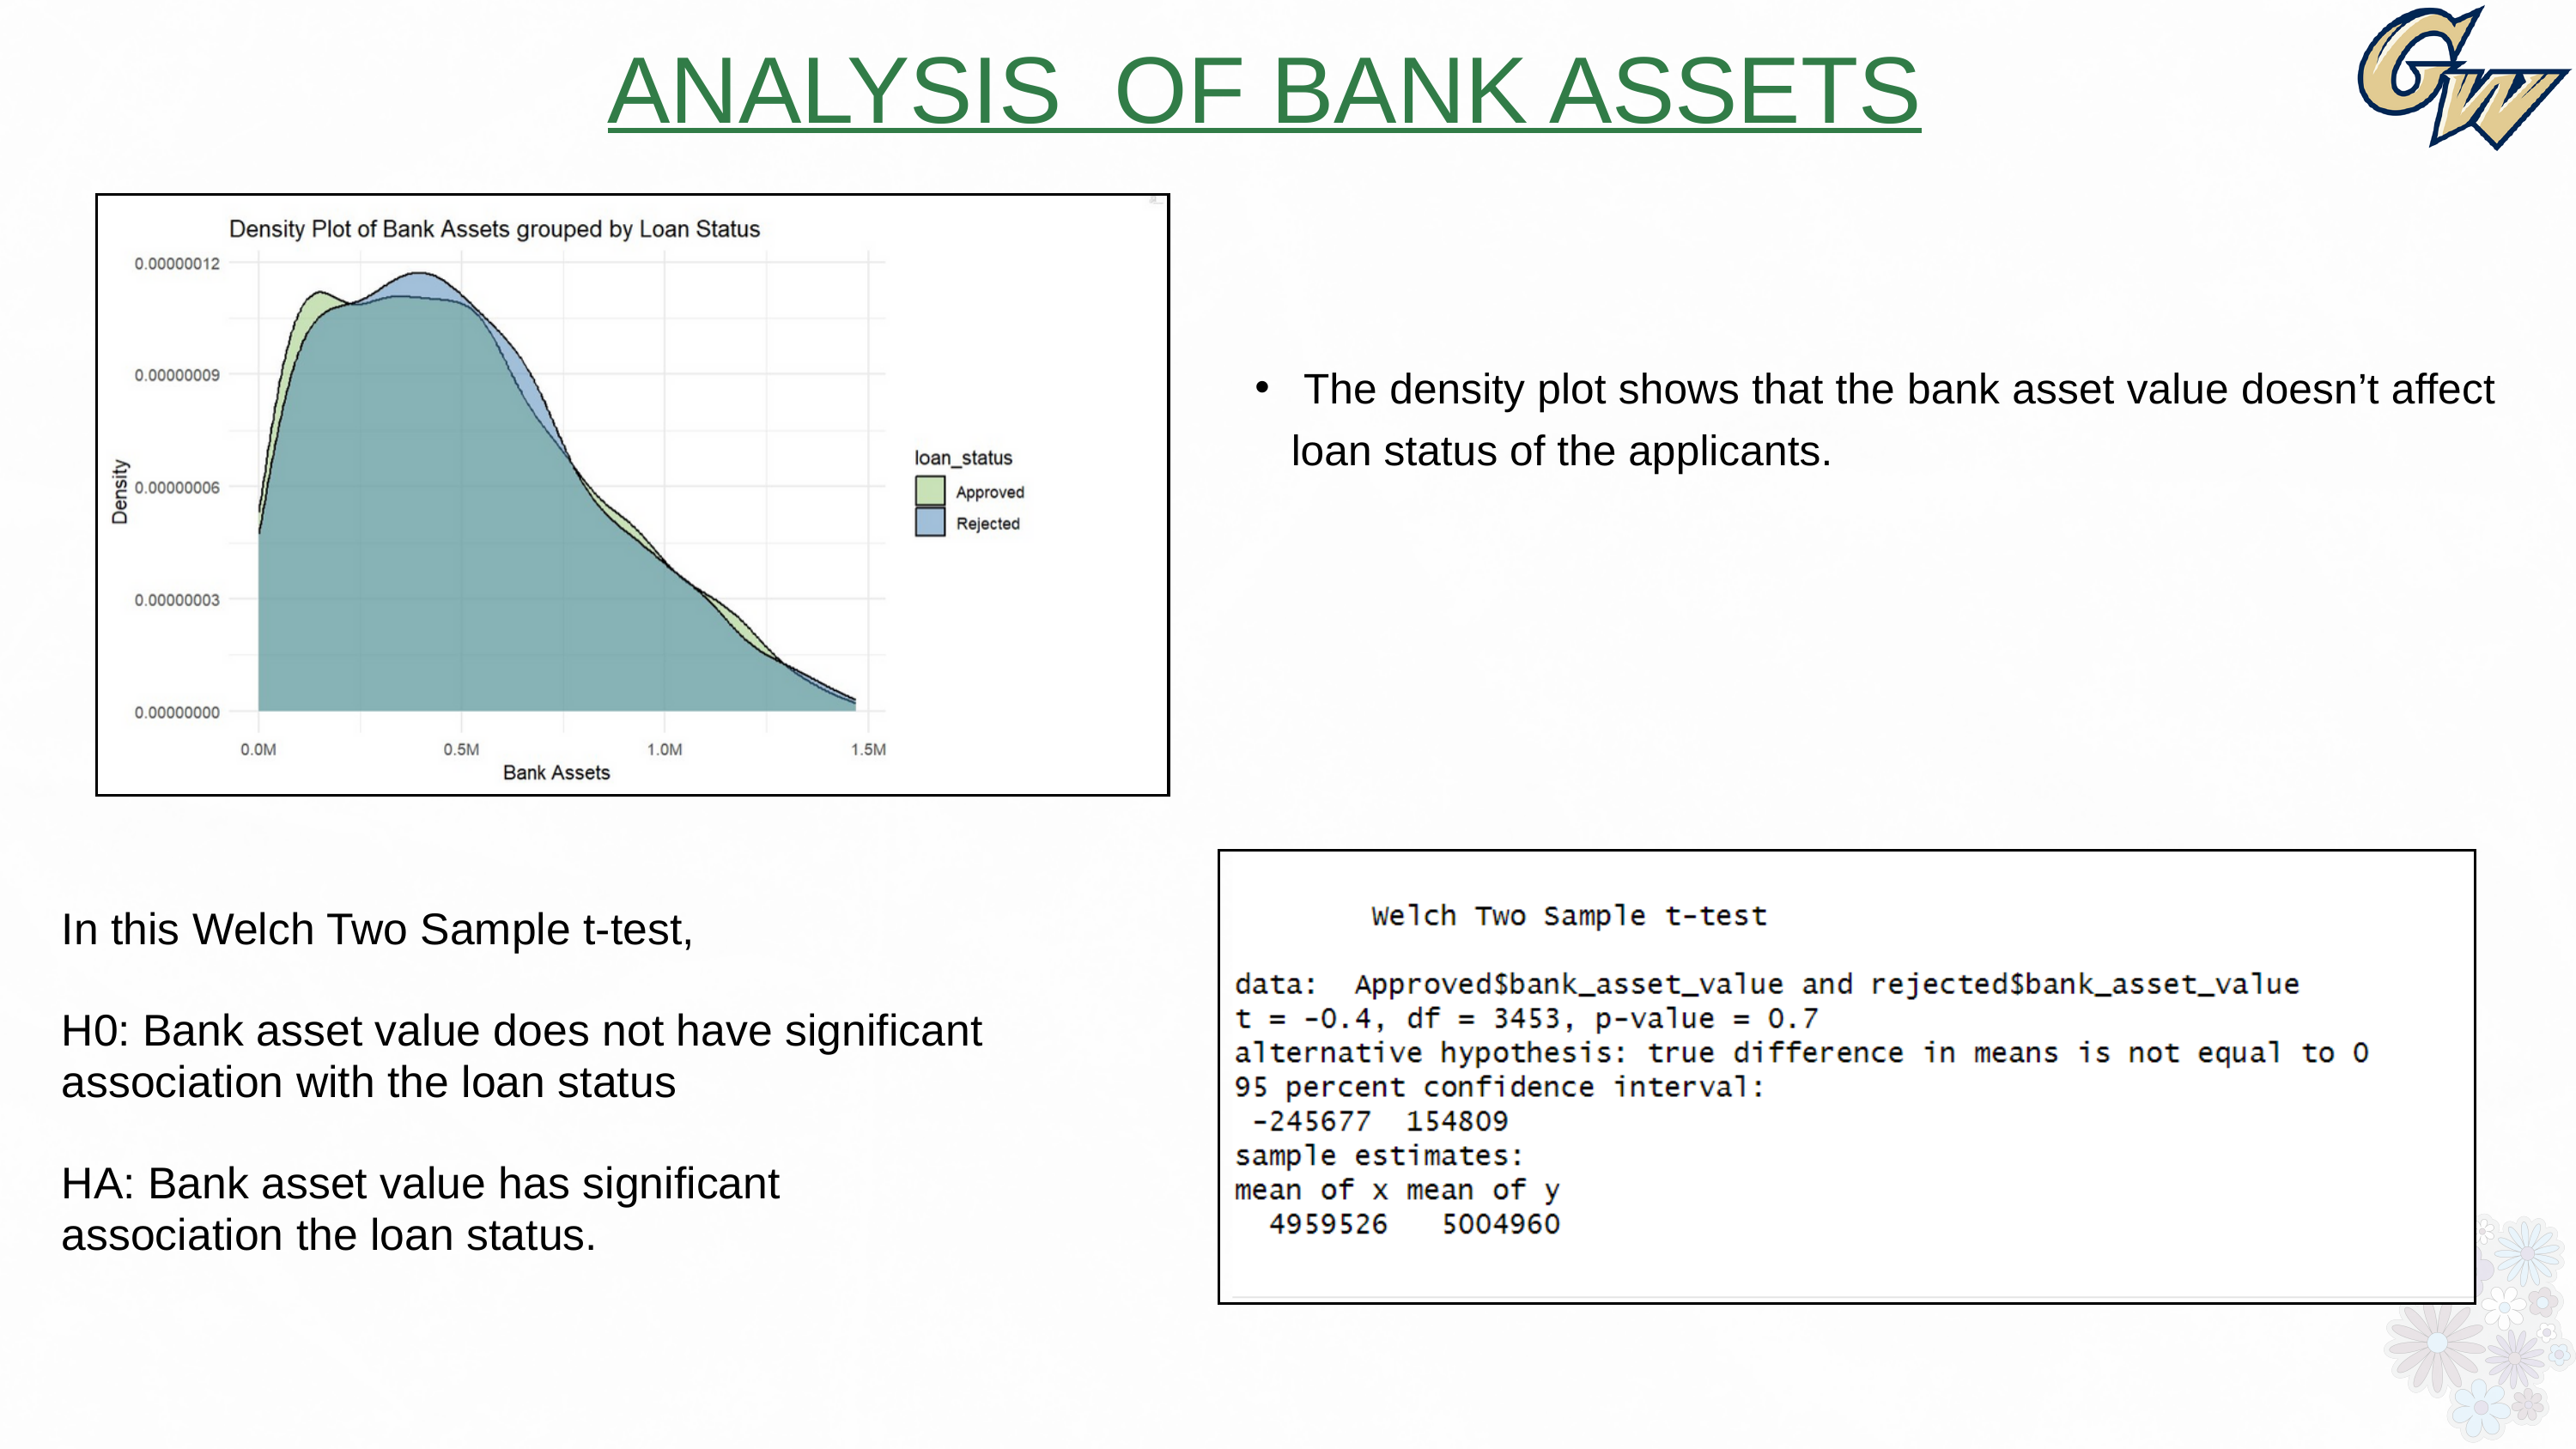

ANALYSIS  OF BANK ASSETS

 The density plot shows that the bank asset value doesn’t affect loan status of the applicants.

In this Welch Two Sample t-test,

H0: Bank asset value does not have significant association with the loan status

HA: Bank asset value has significant
association the loan status.